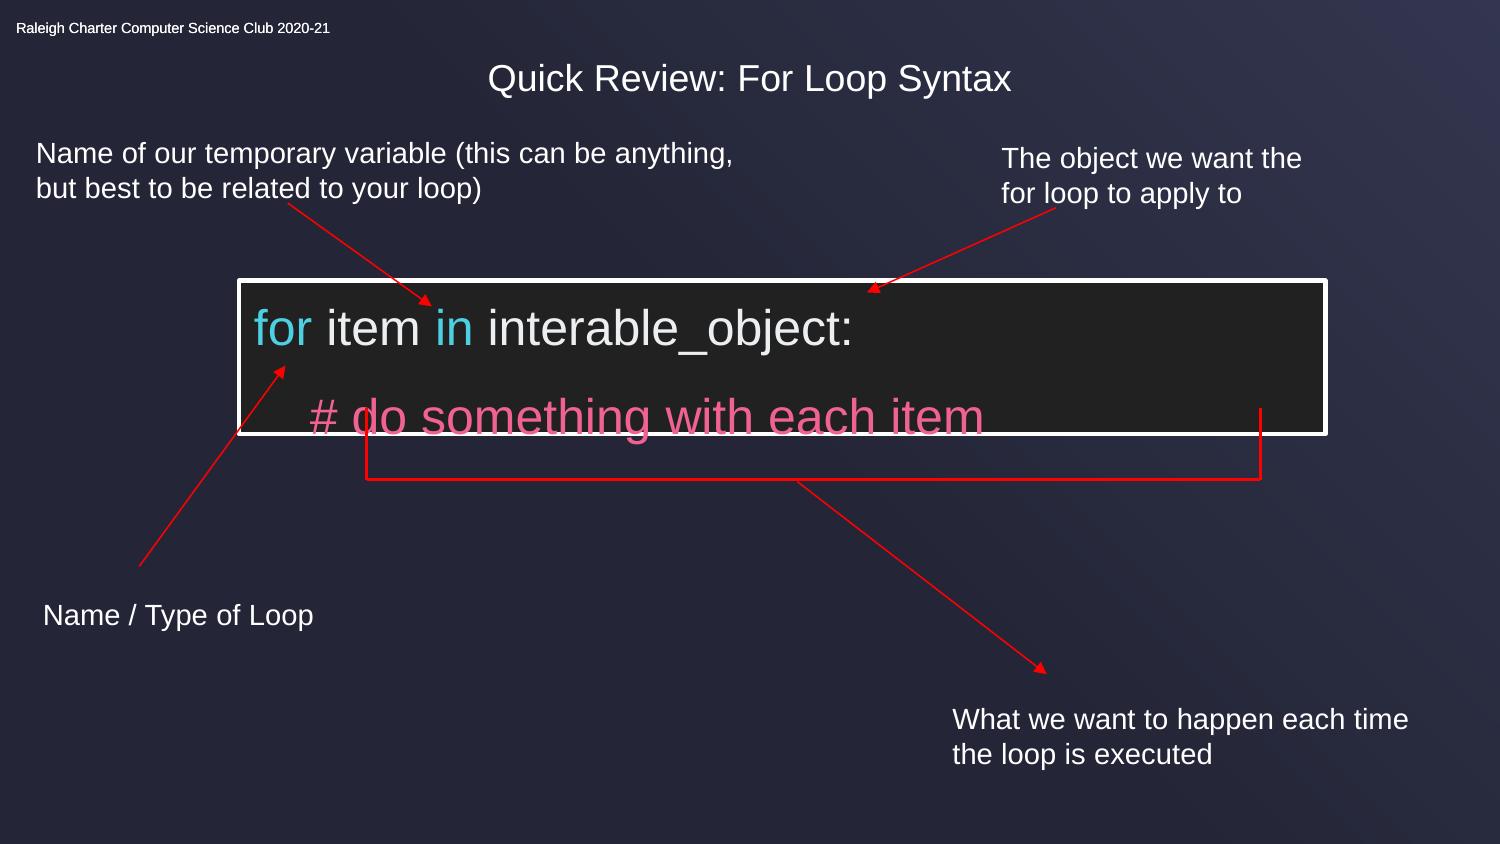

Quick Review: For Loop Syntax
Name of our temporary variable (this can be anything, but best to be related to your loop)
The object we want the for loop to apply to
for item in interable_object:
    # do something with each item
Name / Type of Loop
What we want to happen each time the loop is executed